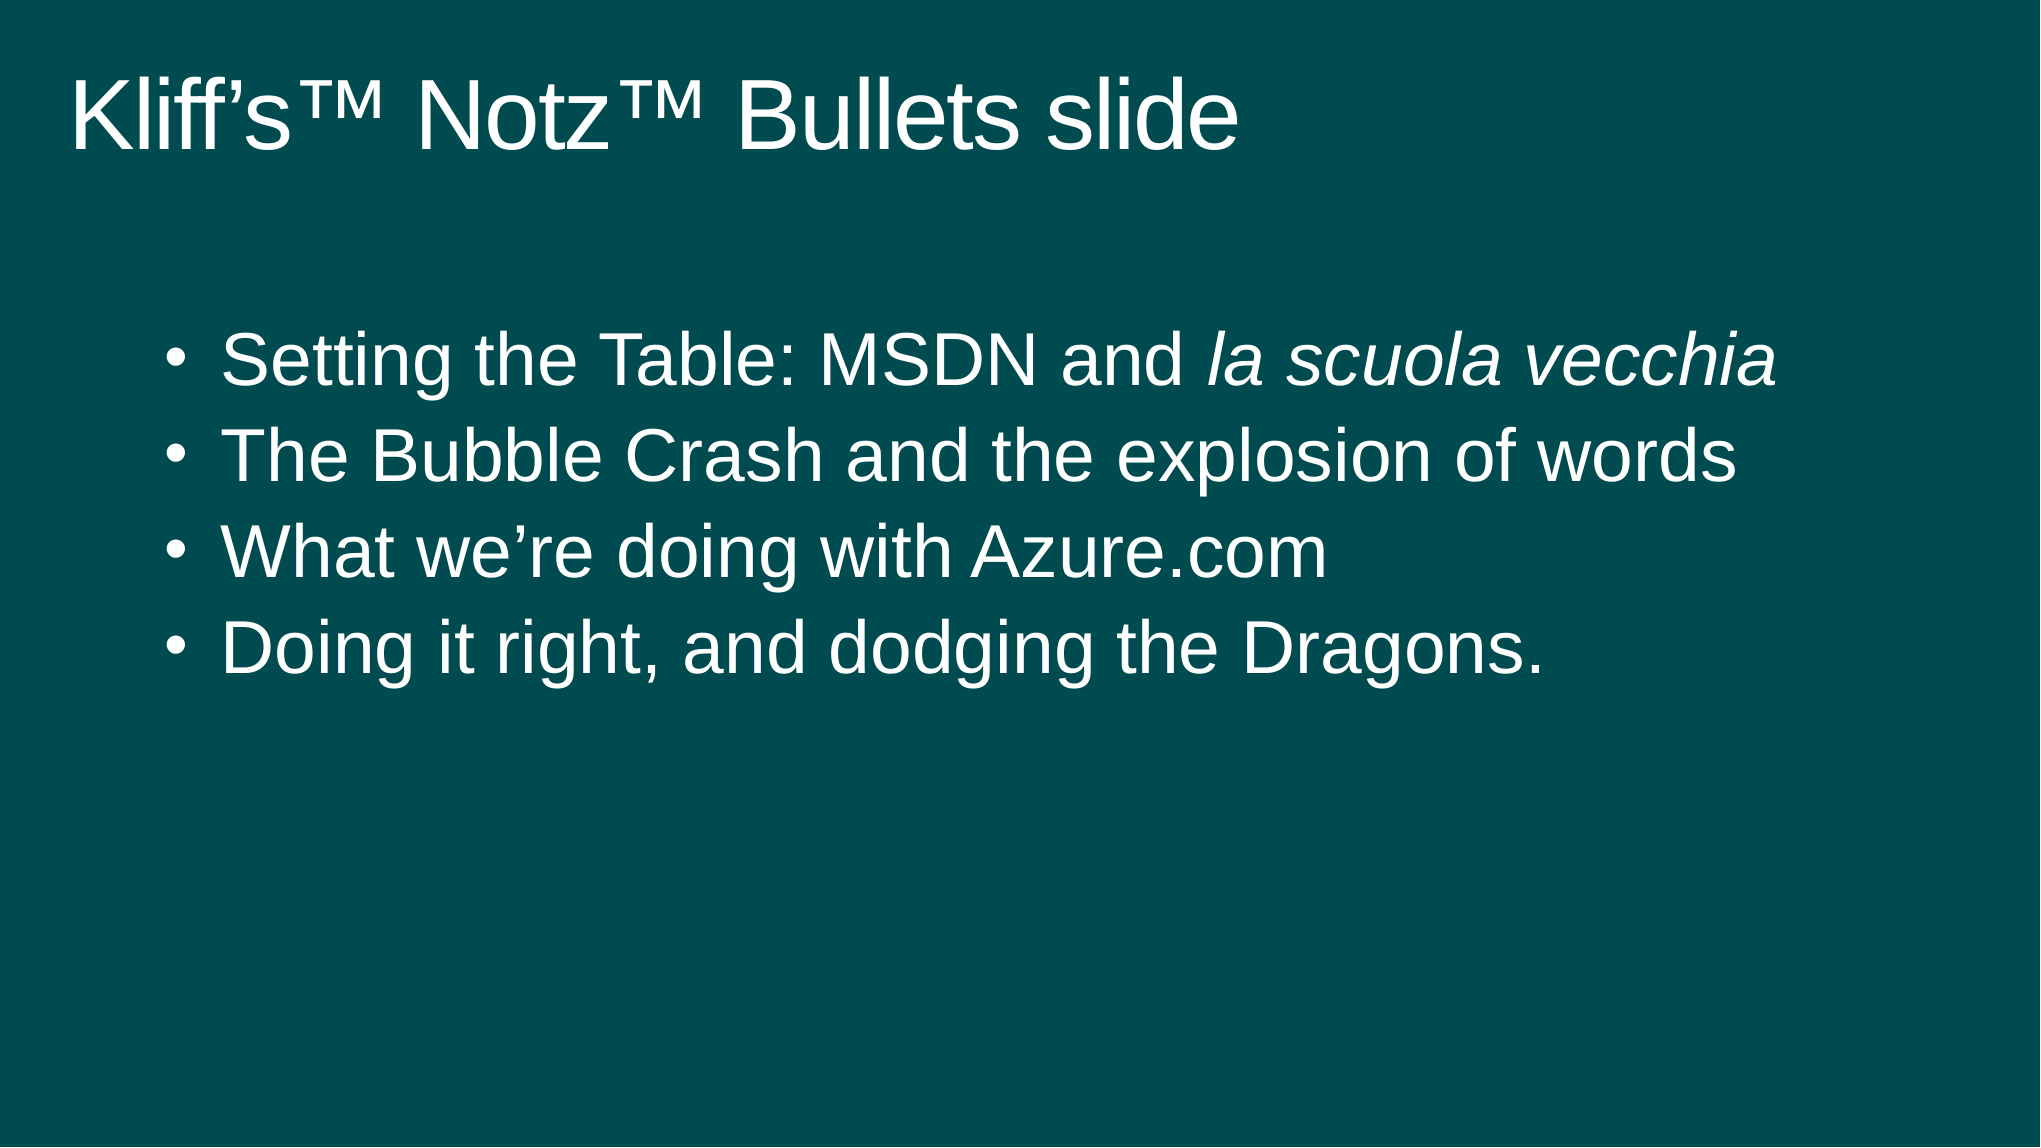

# Kliff’s™ Notz™ Bullets slide
Setting the Table: MSDN and la scuola vecchia
The Bubble Crash and the explosion of words
What we’re doing with Azure.com
Doing it right, and dodging the Dragons.